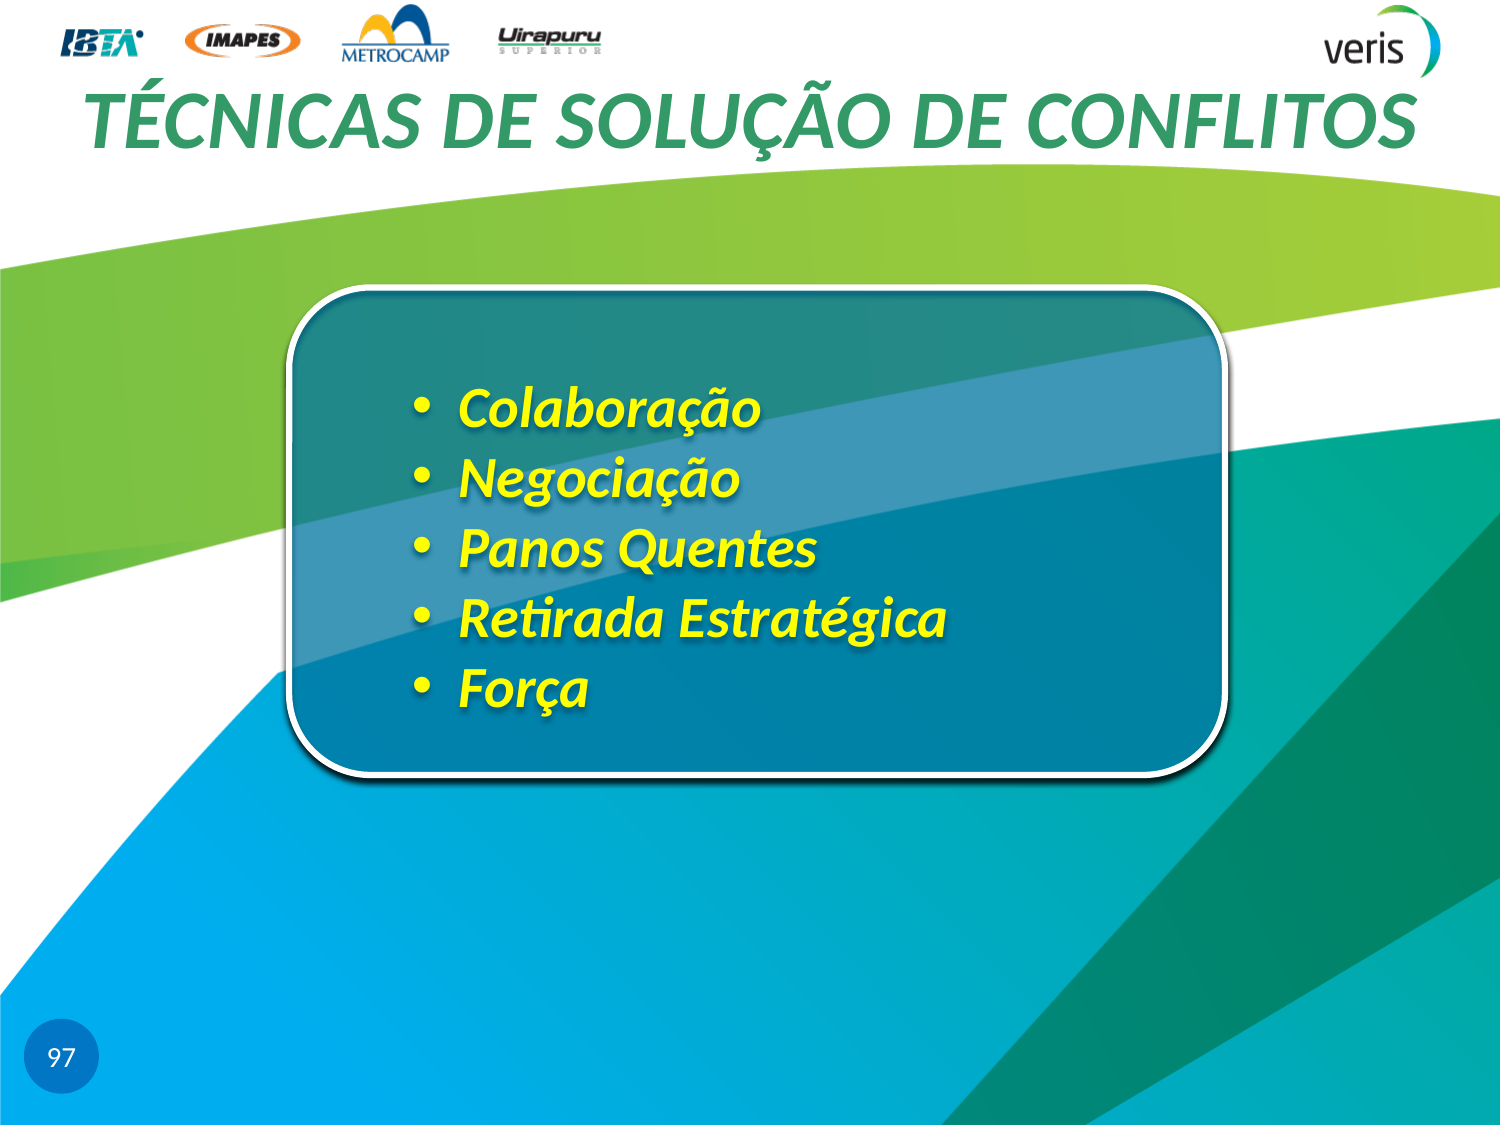

# TÉCNICAS DE SOLUÇÃO DE CONFLITOS
Colaboração
Negociação
Panos Quentes
Retirada Estratégica
Força
97